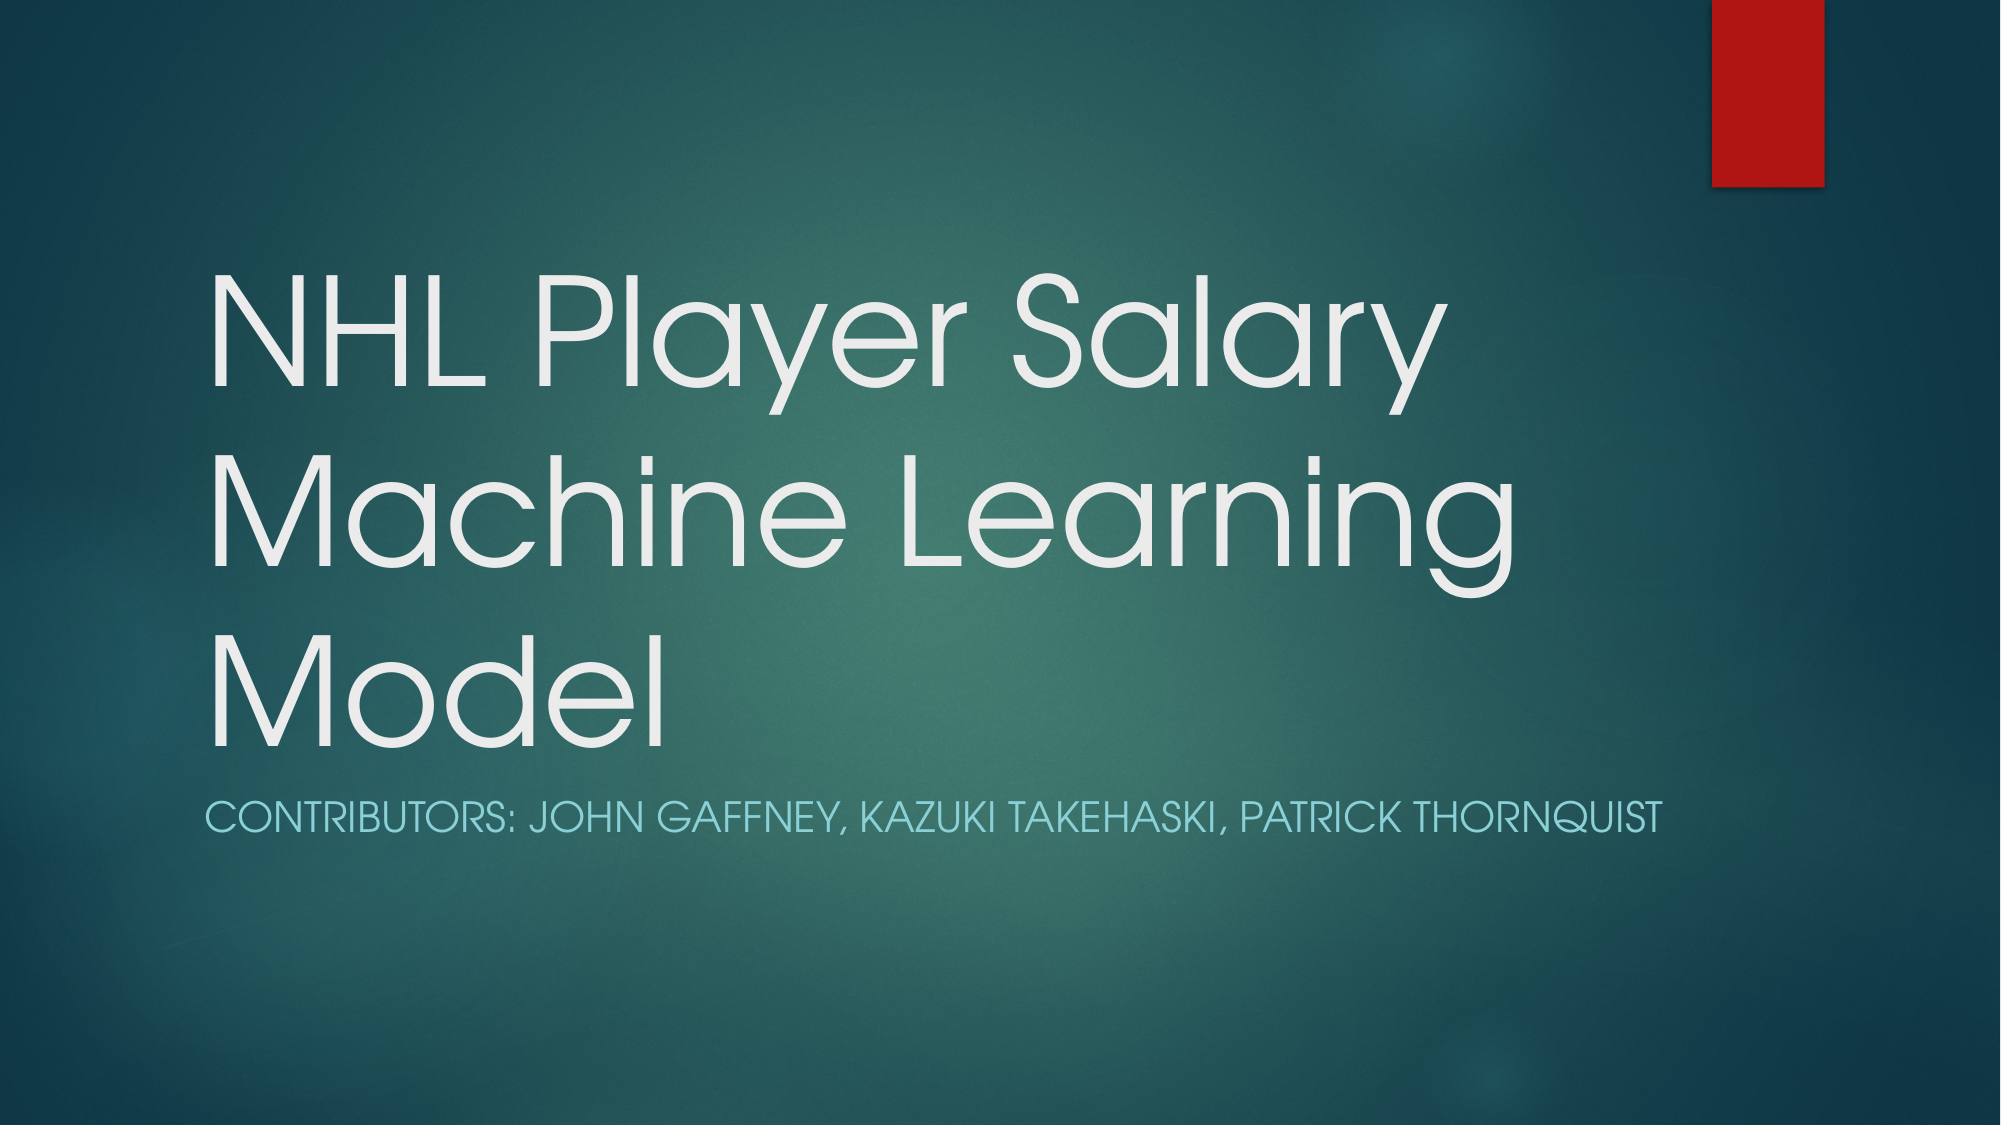

# NHL Player Salary Machine Learning Model
Contributors: John Gaffney, Kazuki Takehaski, Patrick Thornquist